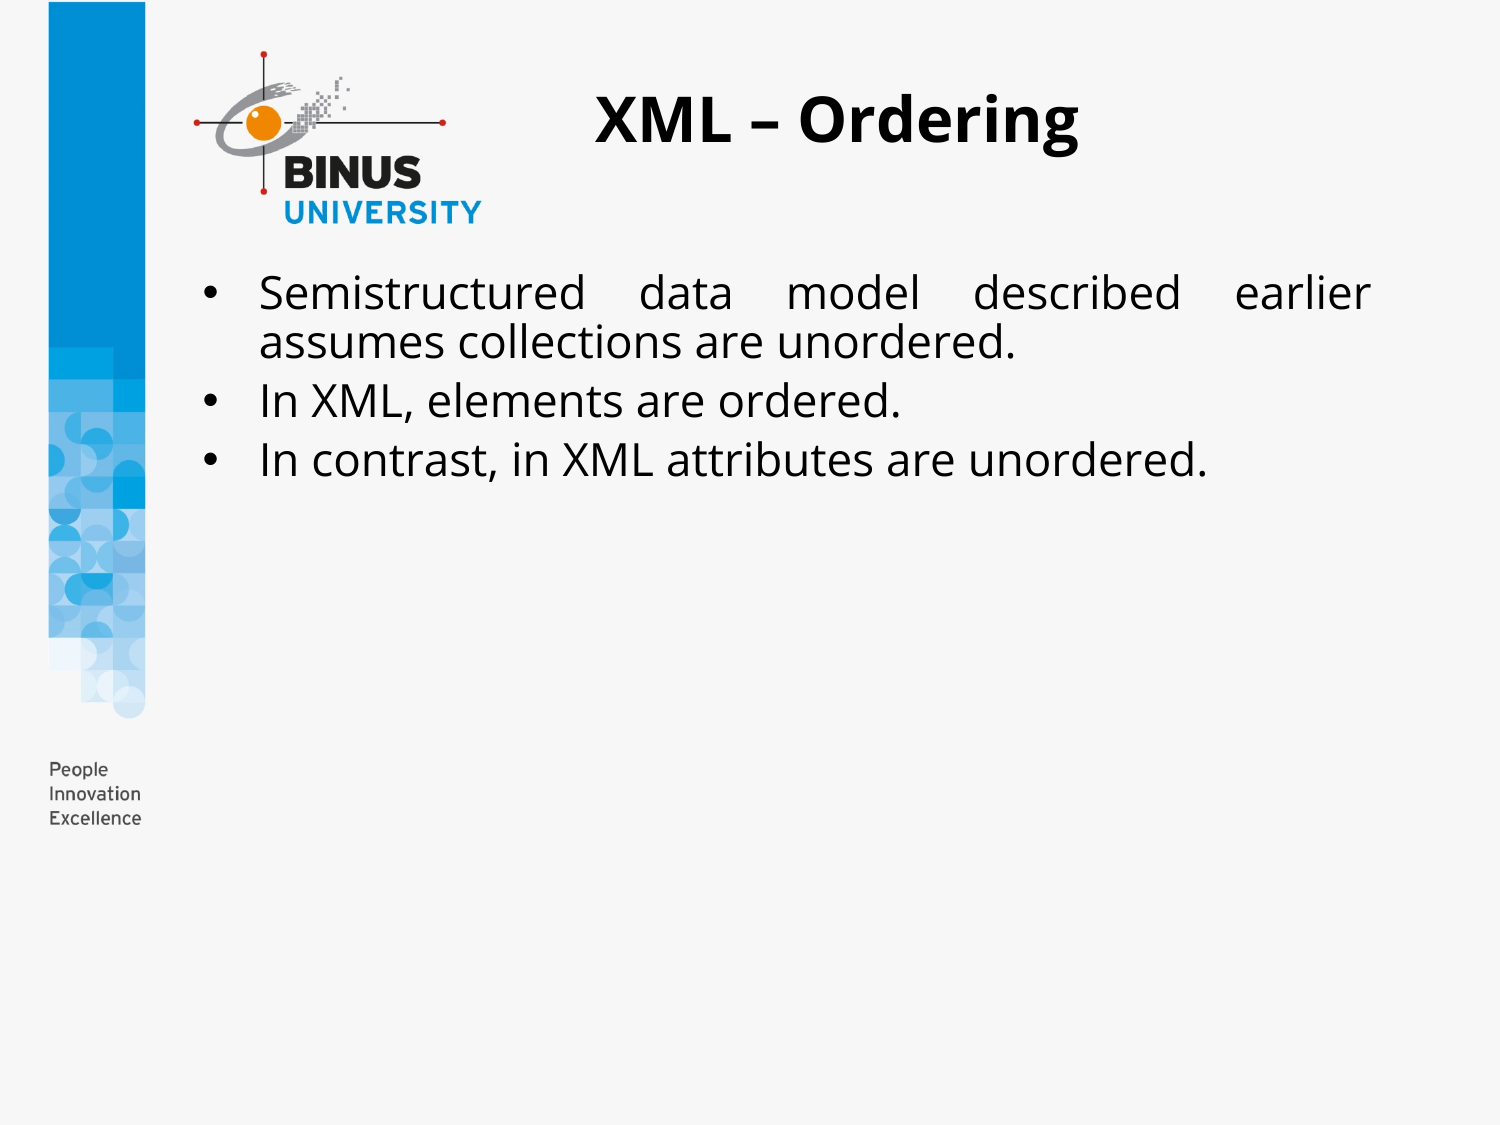

# XML – Ordering
Semistructured data model described earlier assumes collections are unordered.
In XML, elements are ordered.
In contrast, in XML attributes are unordered.